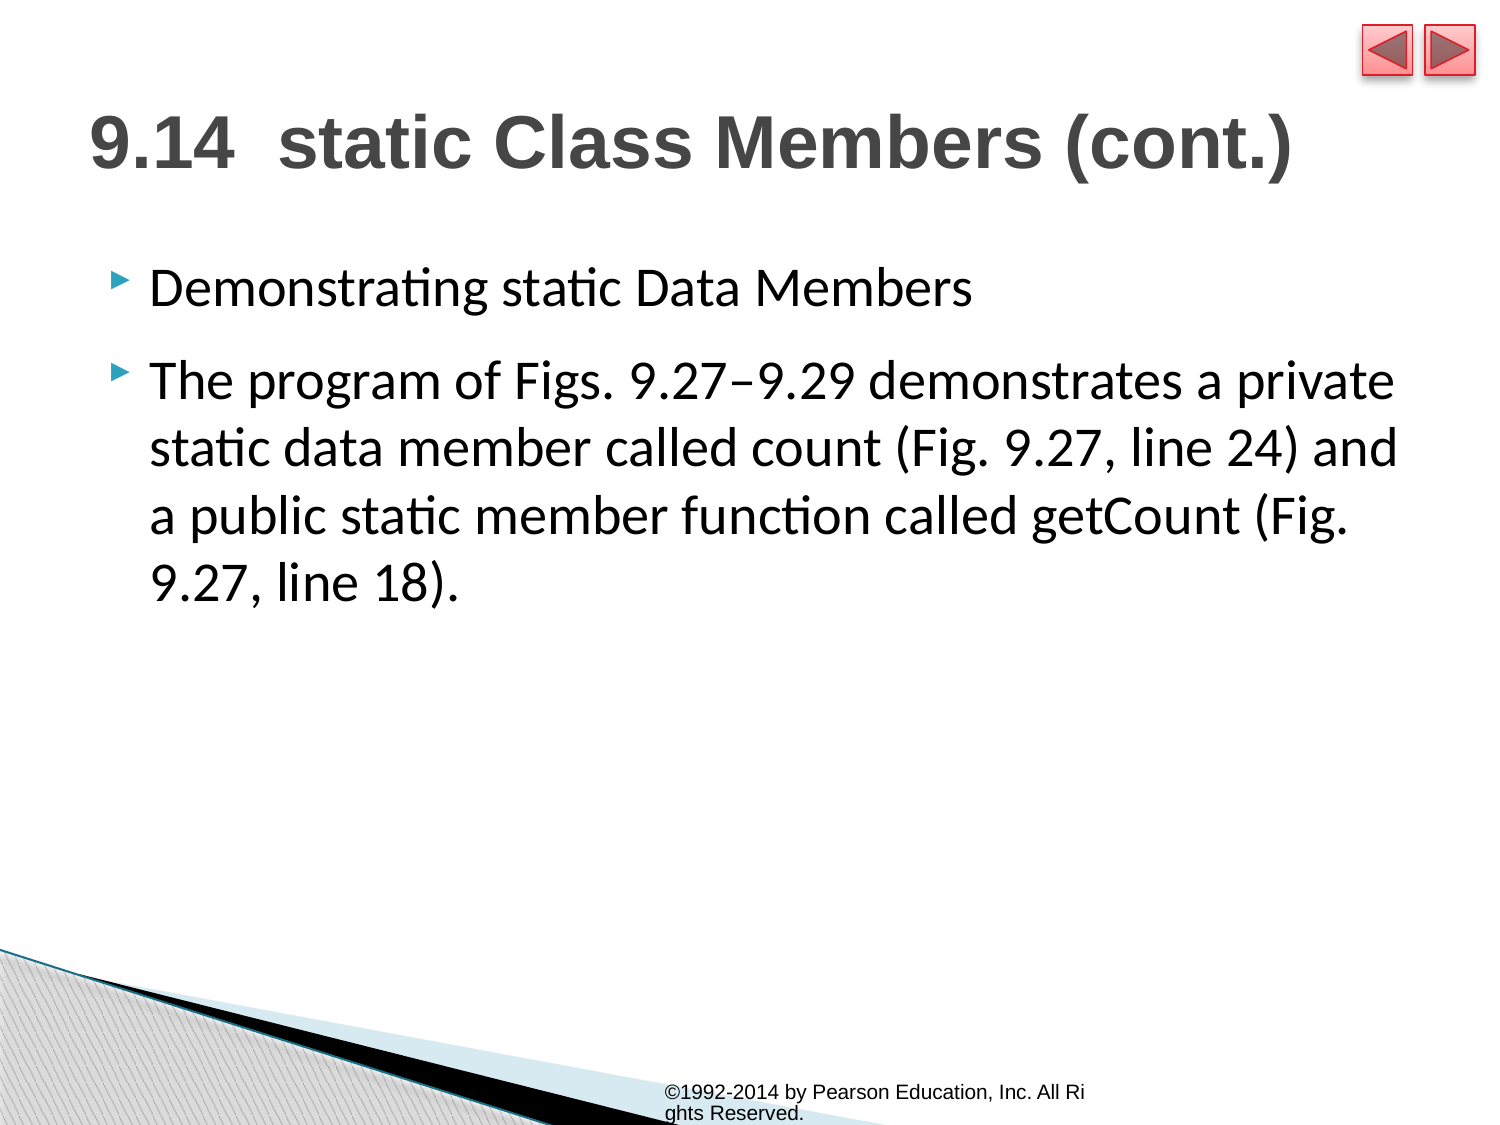

# 9.14  static Class Members (cont.)
Demonstrating static Data Members
The program of Figs. 9.27–9.29 demonstrates a private static data member called count (Fig. 9.27, line 24) and a public static member function called getCount (Fig. 9.27, line 18).
©1992-2014 by Pearson Education, Inc. All Rights Reserved.